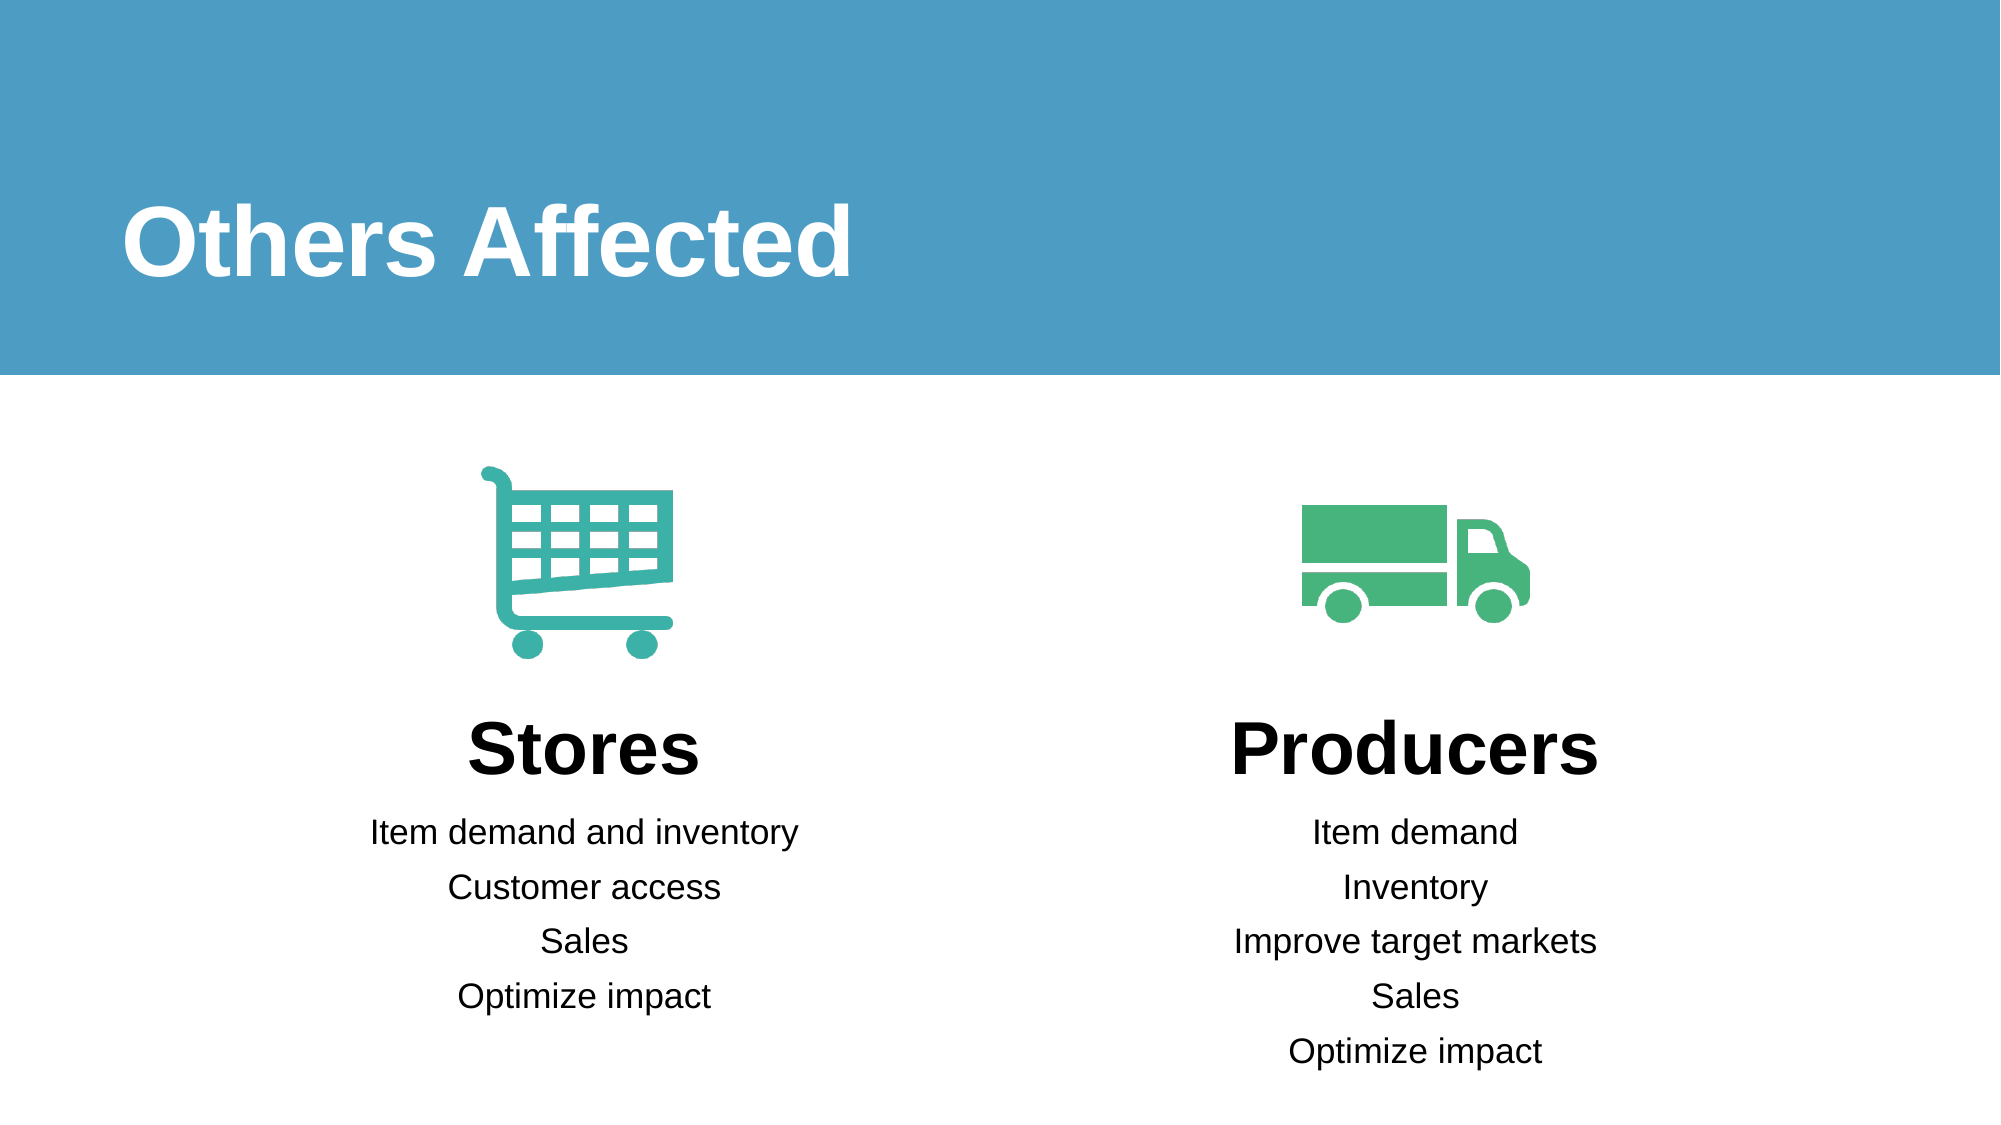

# Others Affected
Stores
Item demand and inventory
Customer access
Sales
Optimize impact
Producers
Item demand
Inventory
Improve target markets
Sales
Optimize impact